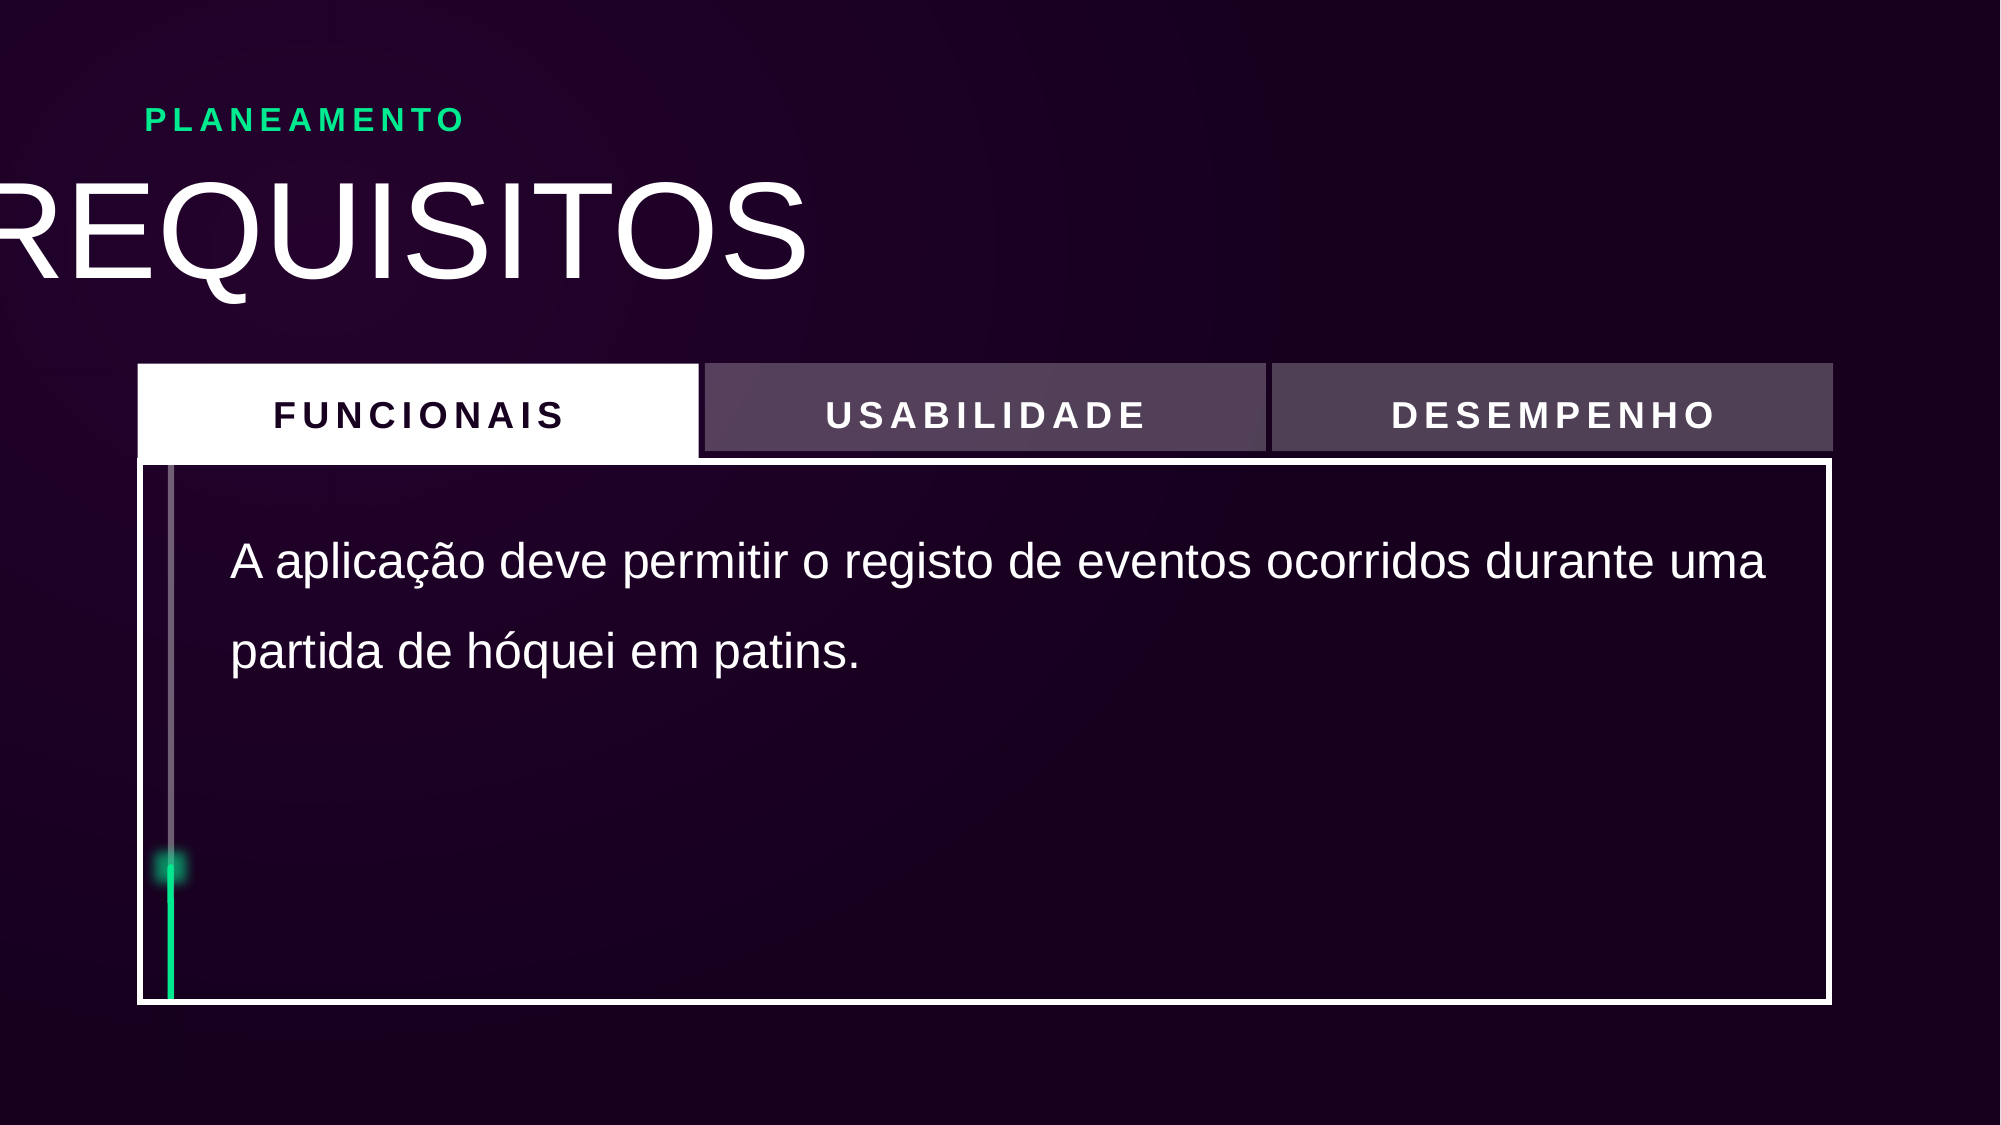

PLANEAMENTO
REQUISITOS

FUNCIONAIS
USABILIDADE
DESEMPENHO

A aplicação deve permitir o registo de eventos ocorridos durante uma partida de hóquei em patins.